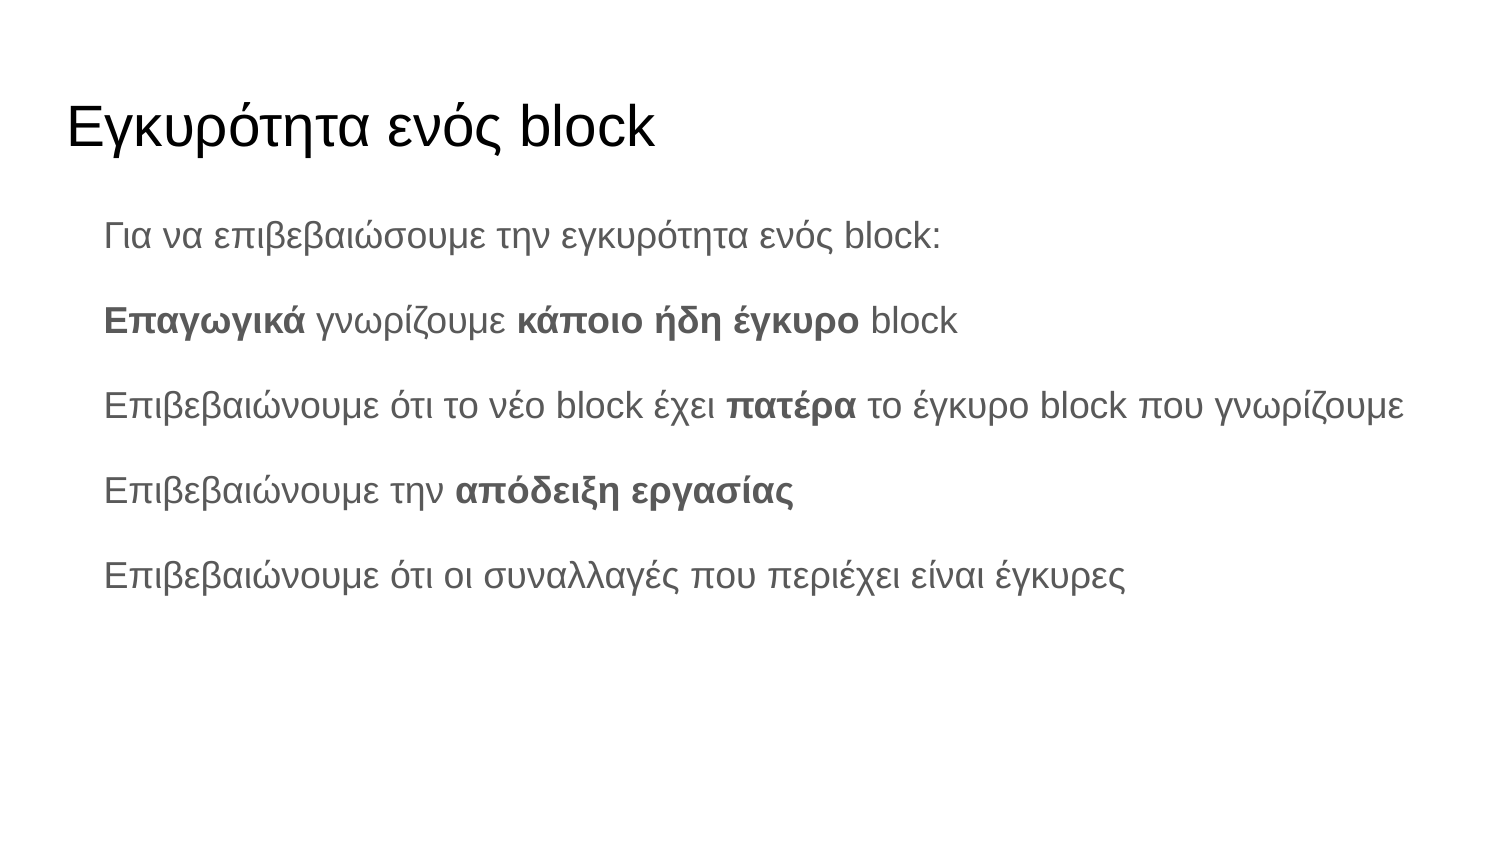

# Εγκυρότητα ενός block
Για να επιβεβαιώσουμε την εγκυρότητα ενός block:
Επαγωγικά γνωρίζουμε κάποιο ήδη έγκυρο block
Επιβεβαιώνουμε ότι το νέο block έχει πατέρα το έγκυρο block που γνωρίζουμε
Επιβεβαιώνουμε την απόδειξη εργασίας
Επιβεβαιώνουμε ότι οι συναλλαγές που περιέχει είναι έγκυρες